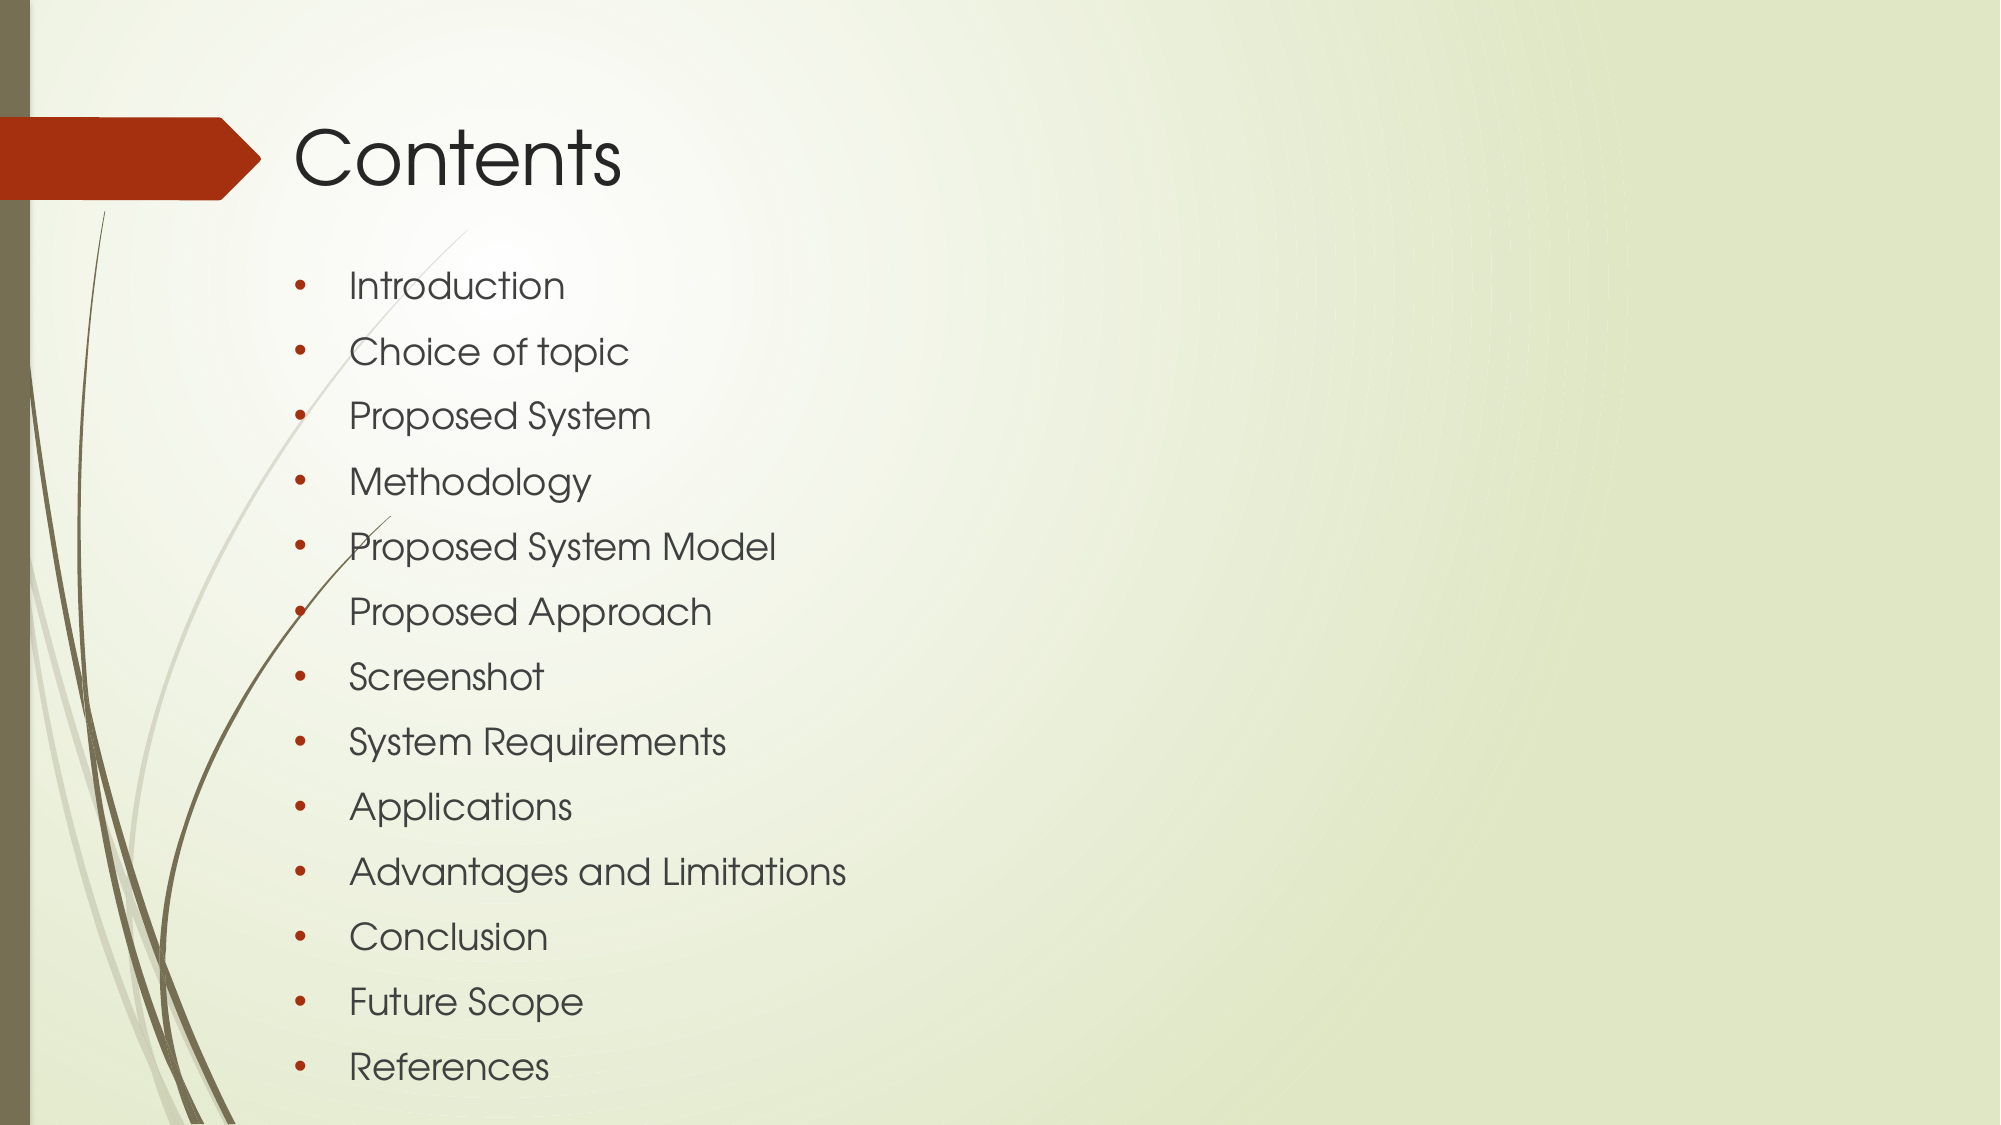

# Contents
Introduction
Choice of topic
Proposed System
Methodology
Proposed System Model
Proposed Approach
Screenshot
System Requirements
Applications
Advantages and Limitations
Conclusion
Future Scope
References